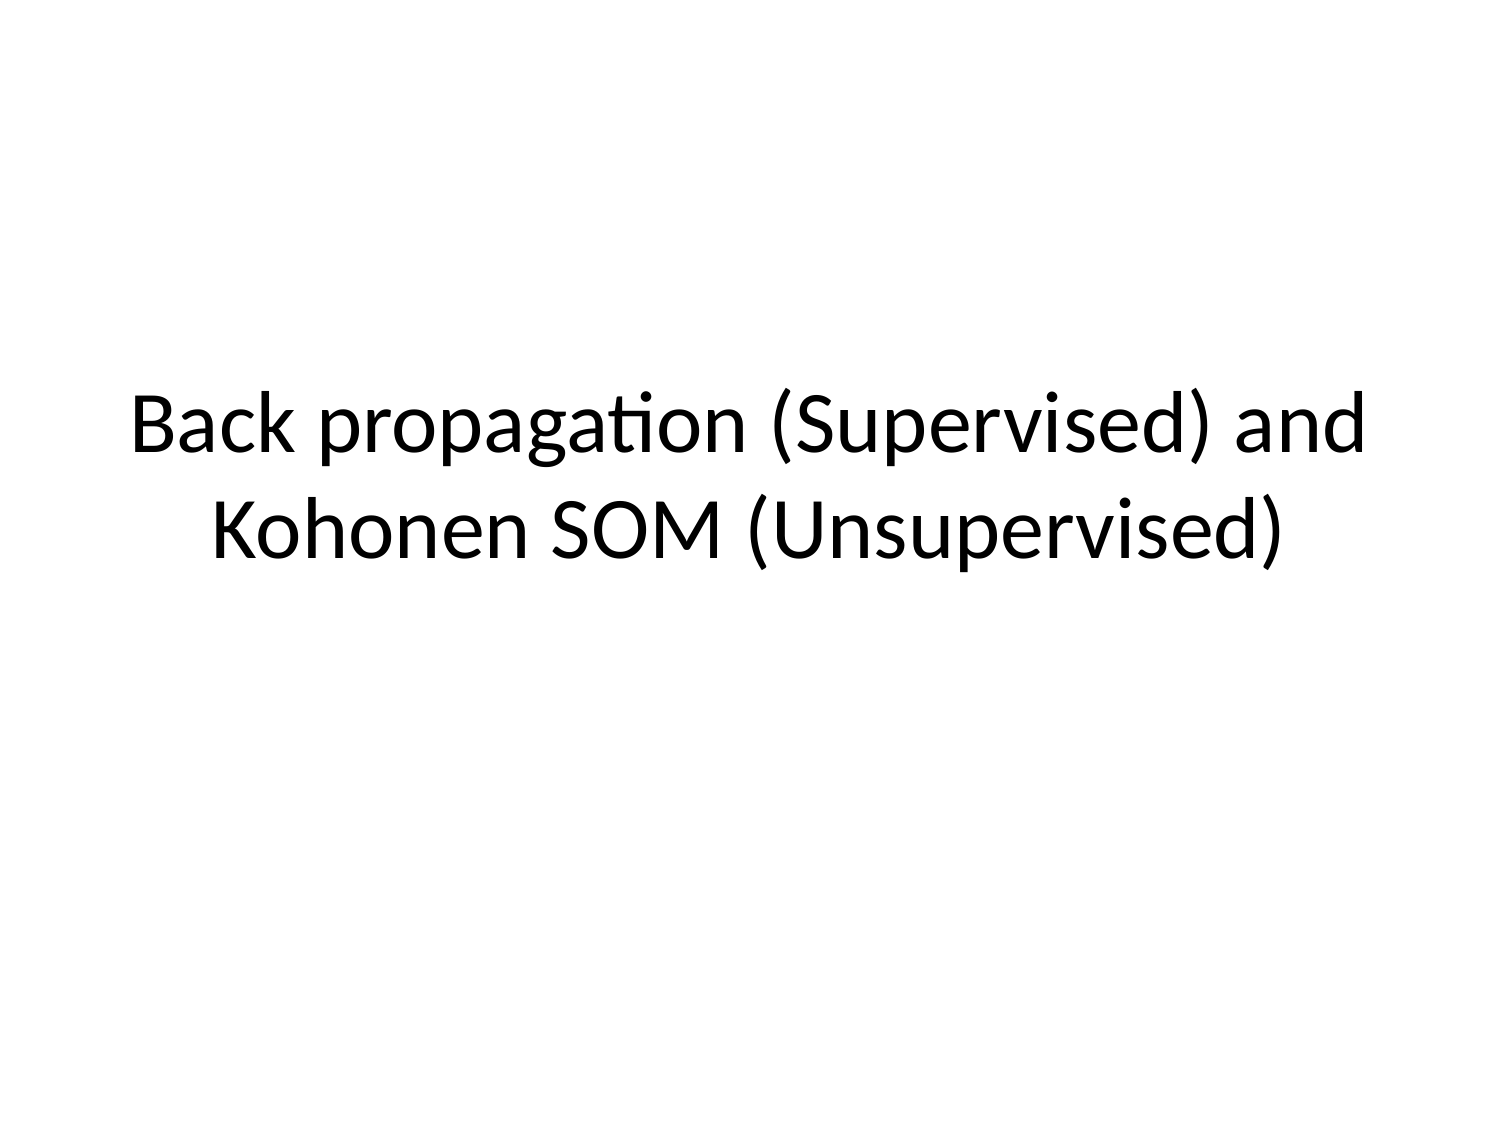

# Back propagation (Supervised) and Kohonen SOM (Unsupervised)